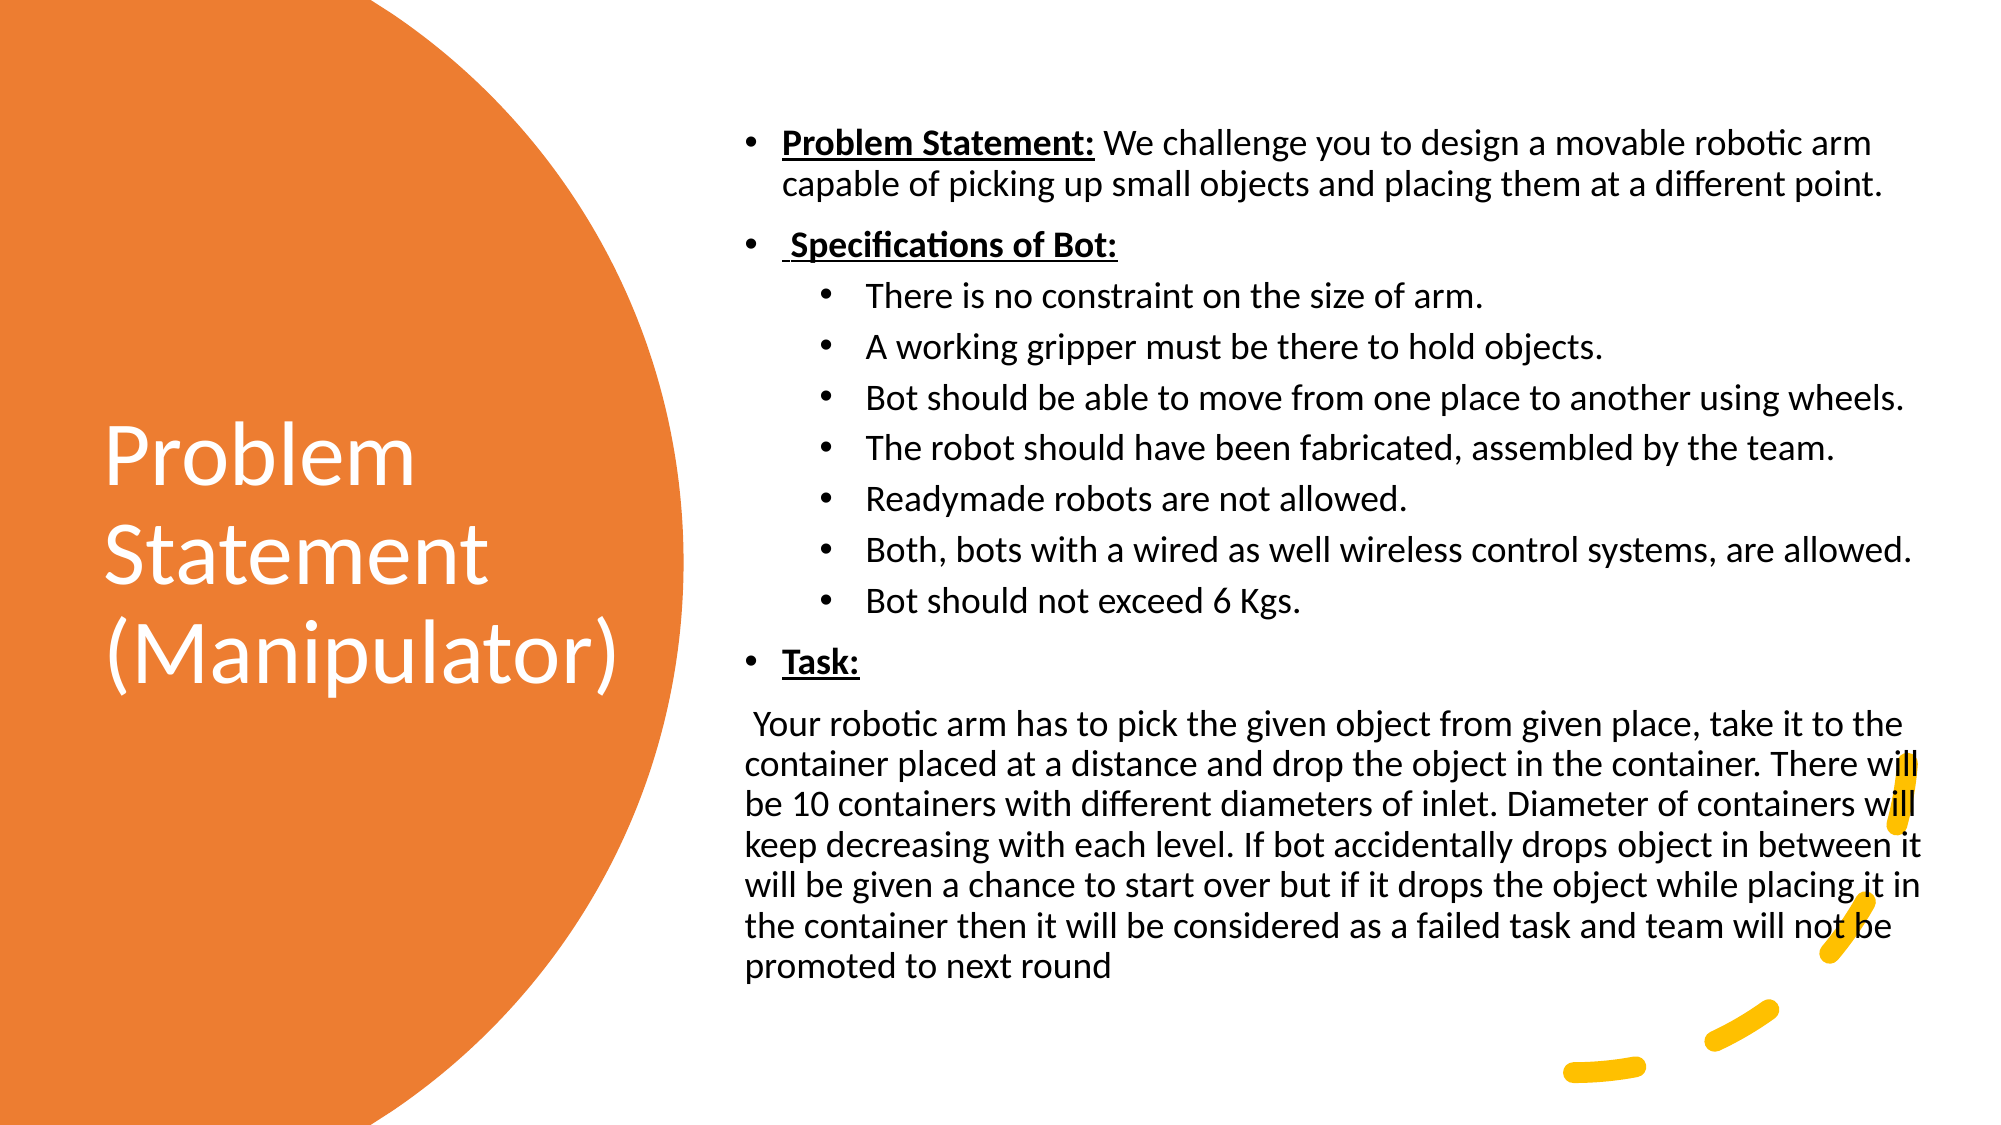

Problem Statement: We challenge you to design a movable robotic arm capable of picking up small objects and placing them at a different point.
 Specifications of Bot:
 There is no constraint on the size of arm.
 A working gripper must be there to hold objects.
 Bot should be able to move from one place to another using wheels.
 The robot should have been fabricated, assembled by the team.
 Readymade robots are not allowed.
 Both, bots with a wired as well wireless control systems, are allowed.
 Bot should not exceed 6 Kgs.
Task:
 Your robotic arm has to pick the given object from given place, take it to the container placed at a distance and drop the object in the container. There will be 10 containers with different diameters of inlet. Diameter of containers will keep decreasing with each level. If bot accidentally drops object in between it will be given a chance to start over but if it drops the object while placing it in the container then it will be considered as a failed task and team will not be promoted to next round
# Problem Statement (Manipulator)